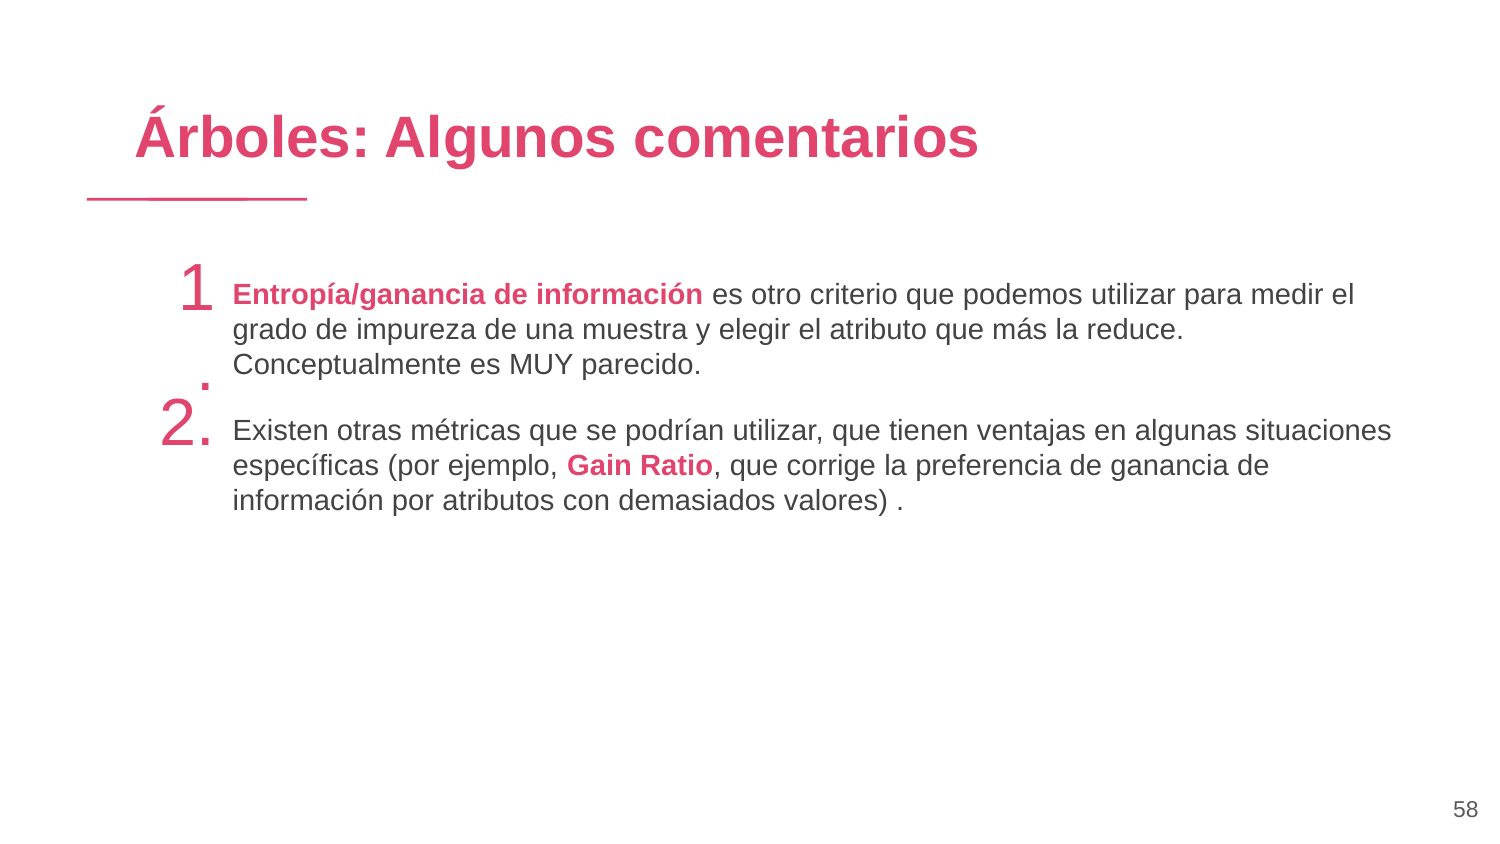

# Árboles: Algunos comentarios
1.
Entropía/ganancia de información es otro criterio que podemos utilizar para medir el grado de impureza de una muestra y elegir el atributo que más la reduce. Conceptualmente es MUY parecido.
Existen otras métricas que se podrían utilizar, que tienen ventajas en algunas situaciones específicas (por ejemplo, Gain Ratio, que corrige la preferencia de ganancia de información por atributos con demasiados valores) .
2.
58